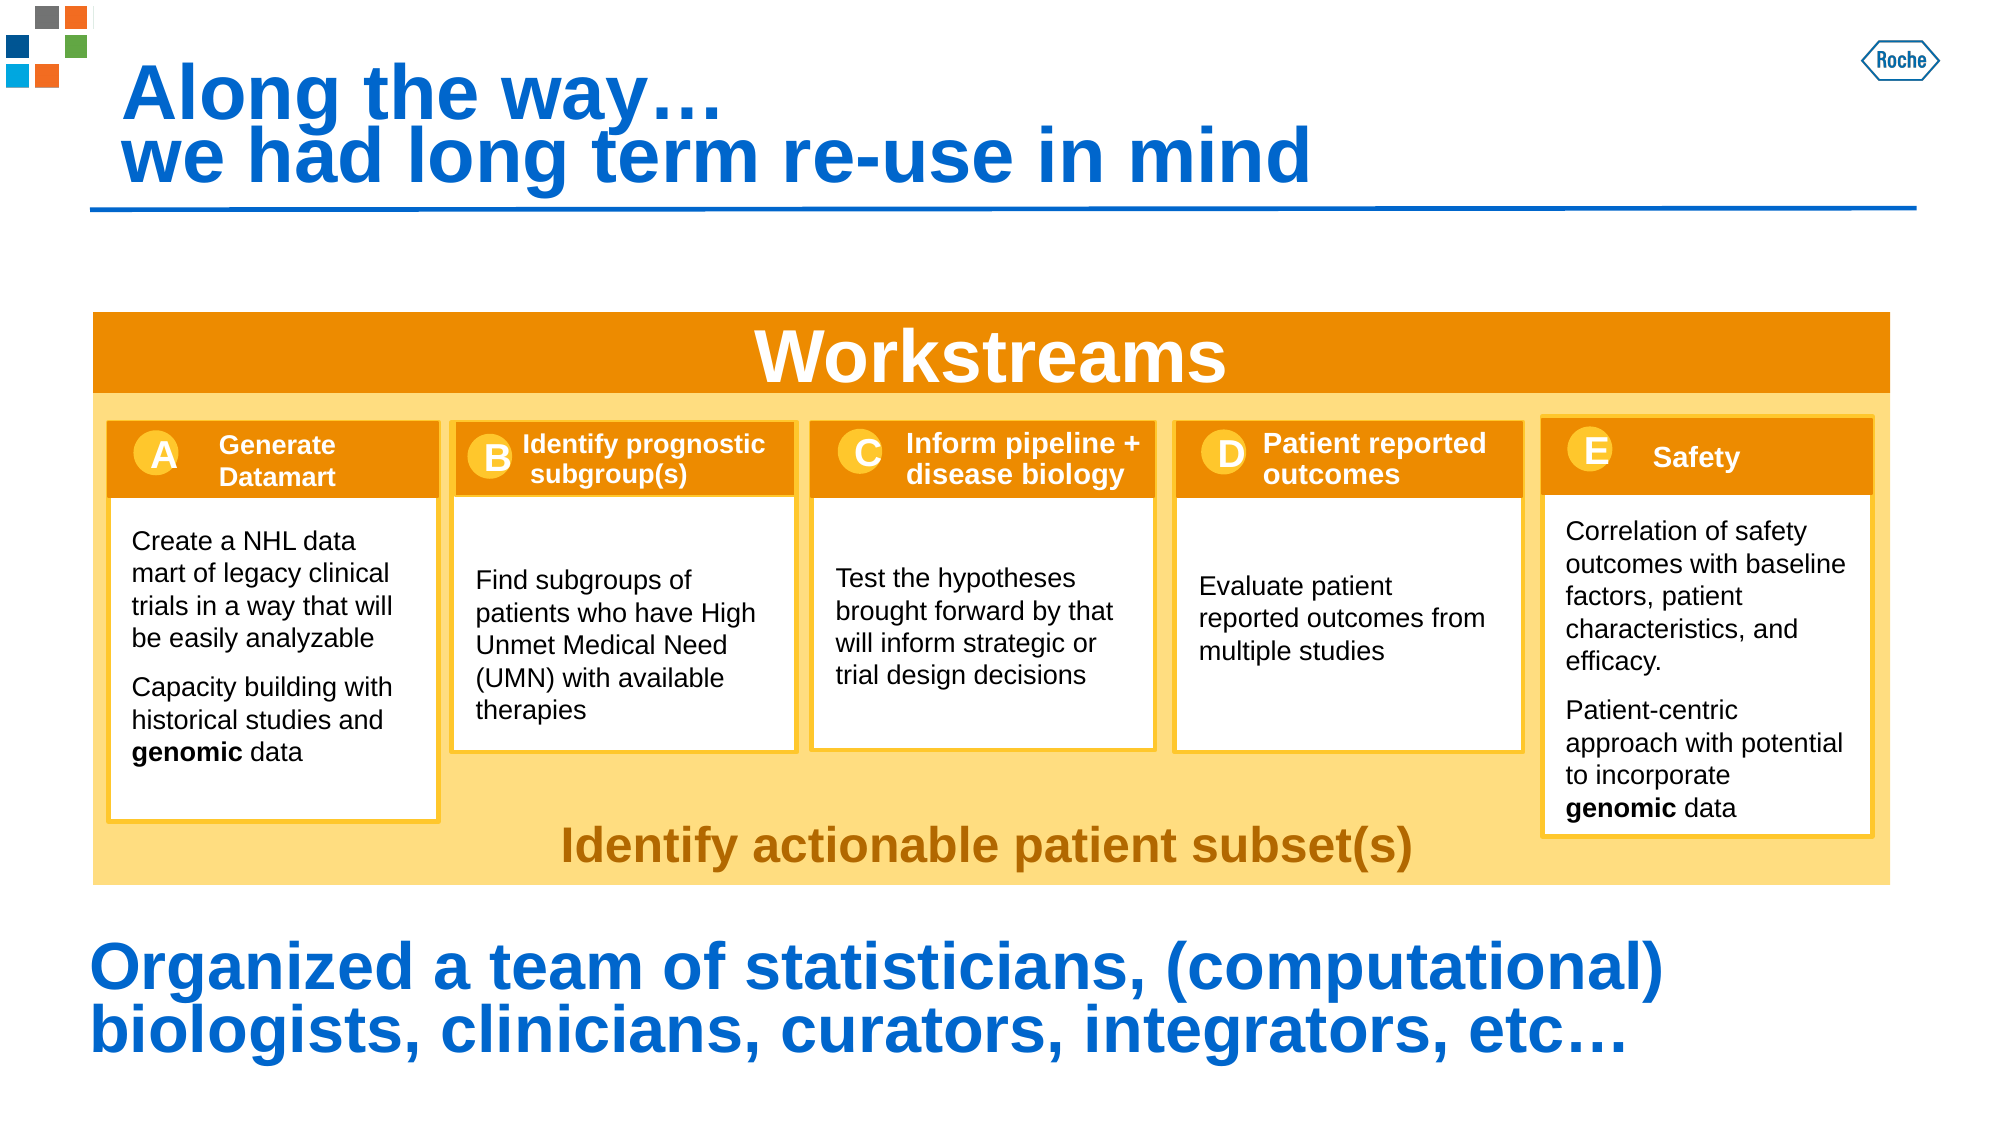

Along the way…
we had long term re-use in mind
Workstreams

Safety
Identify prognostic subgroup(s)
Patient reported outcomes
Generate Datamart
Inform pipeline + disease biology

E
C
D
A
B

Test the hypotheses brought forward by that will inform strategic or trial design decisions

Find subgroups of patients who have High Unmet Medical Need (UMN) with available therapies
Correlation of safety outcomes with baseline factors, patient characteristics, and efficacy.
Patient-centric approach with potential to incorporate genomic data

Evaluate patient reported outcomes from multiple studies
Create a NHL data mart of legacy clinical trials in a way that will be easily analyzable
Capacity building with historical studies and genomic data
Identify actionable patient subset(s)
Organized a team of statisticians, (computational) biologists, clinicians, curators, integrators, etc…